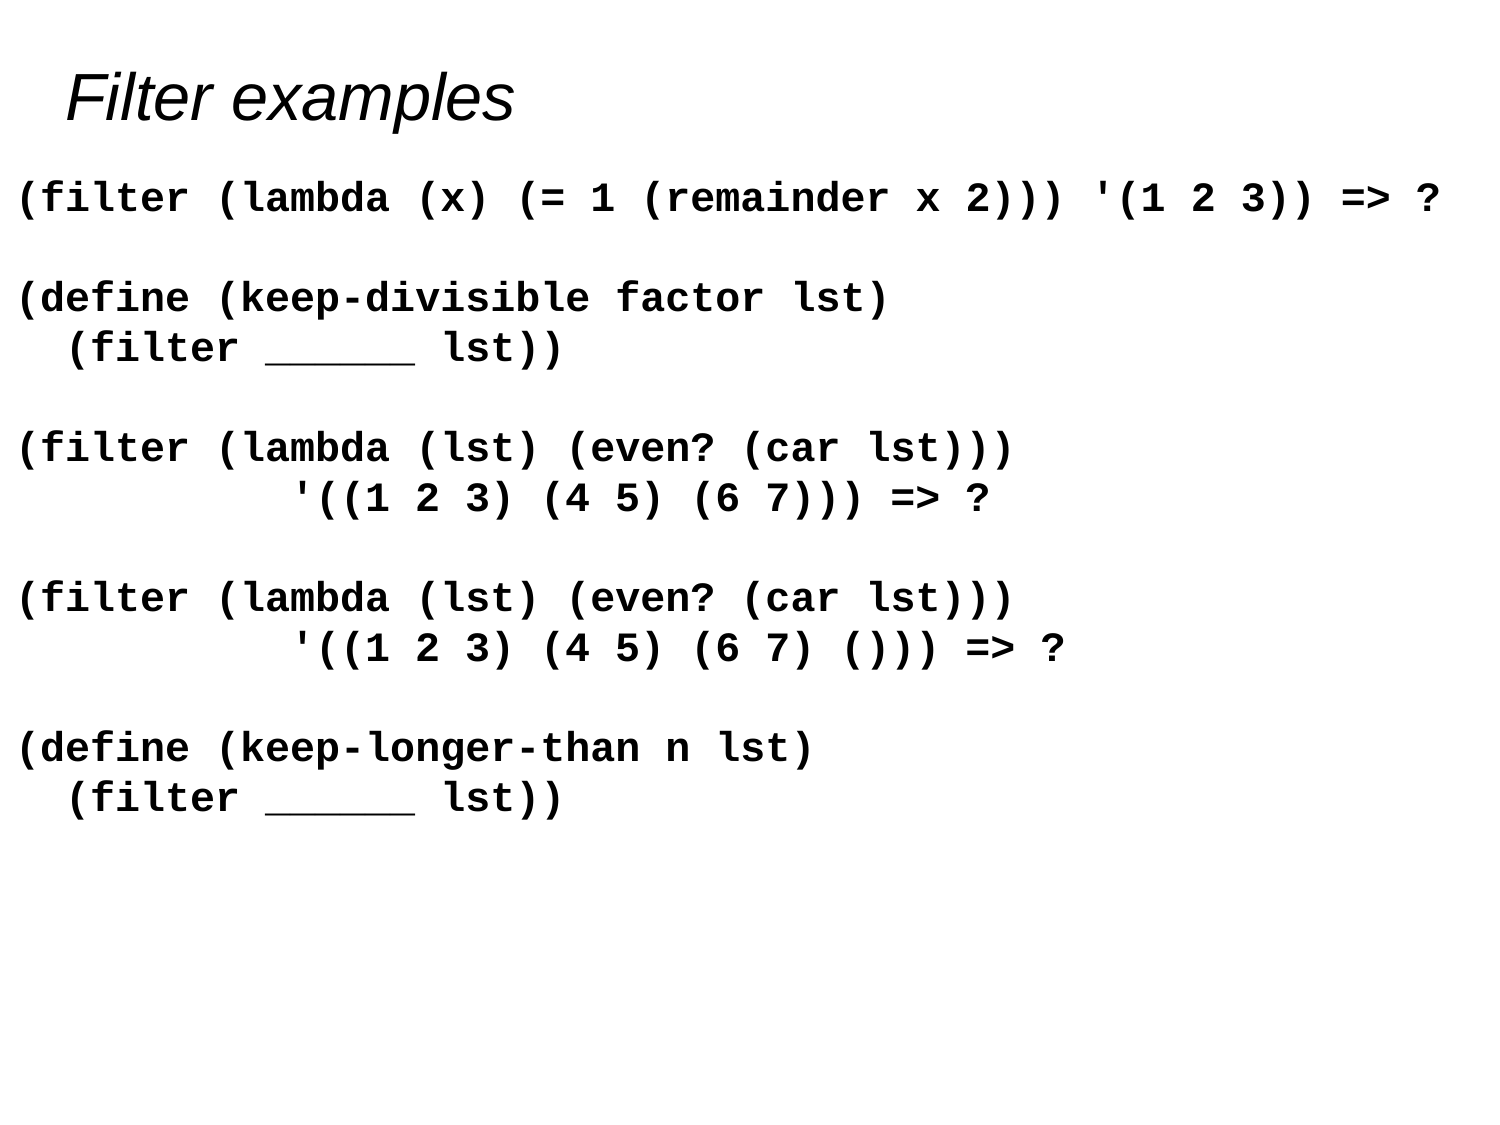

# Filter examples
(filter (lambda (x) (= 1 (remainder x 2))) '(1 2 3)) => ?

(define (keep-divisible factor lst)
  (filter ______ lst))
(filter (lambda (lst) (even? (car lst)))
           '((1 2 3) (4 5) (6 7))) => ?

(filter (lambda (lst) (even? (car lst)))
           '((1 2 3) (4 5) (6 7) ())) => ?

(define (keep-longer-than n lst)
  (filter ______ lst))